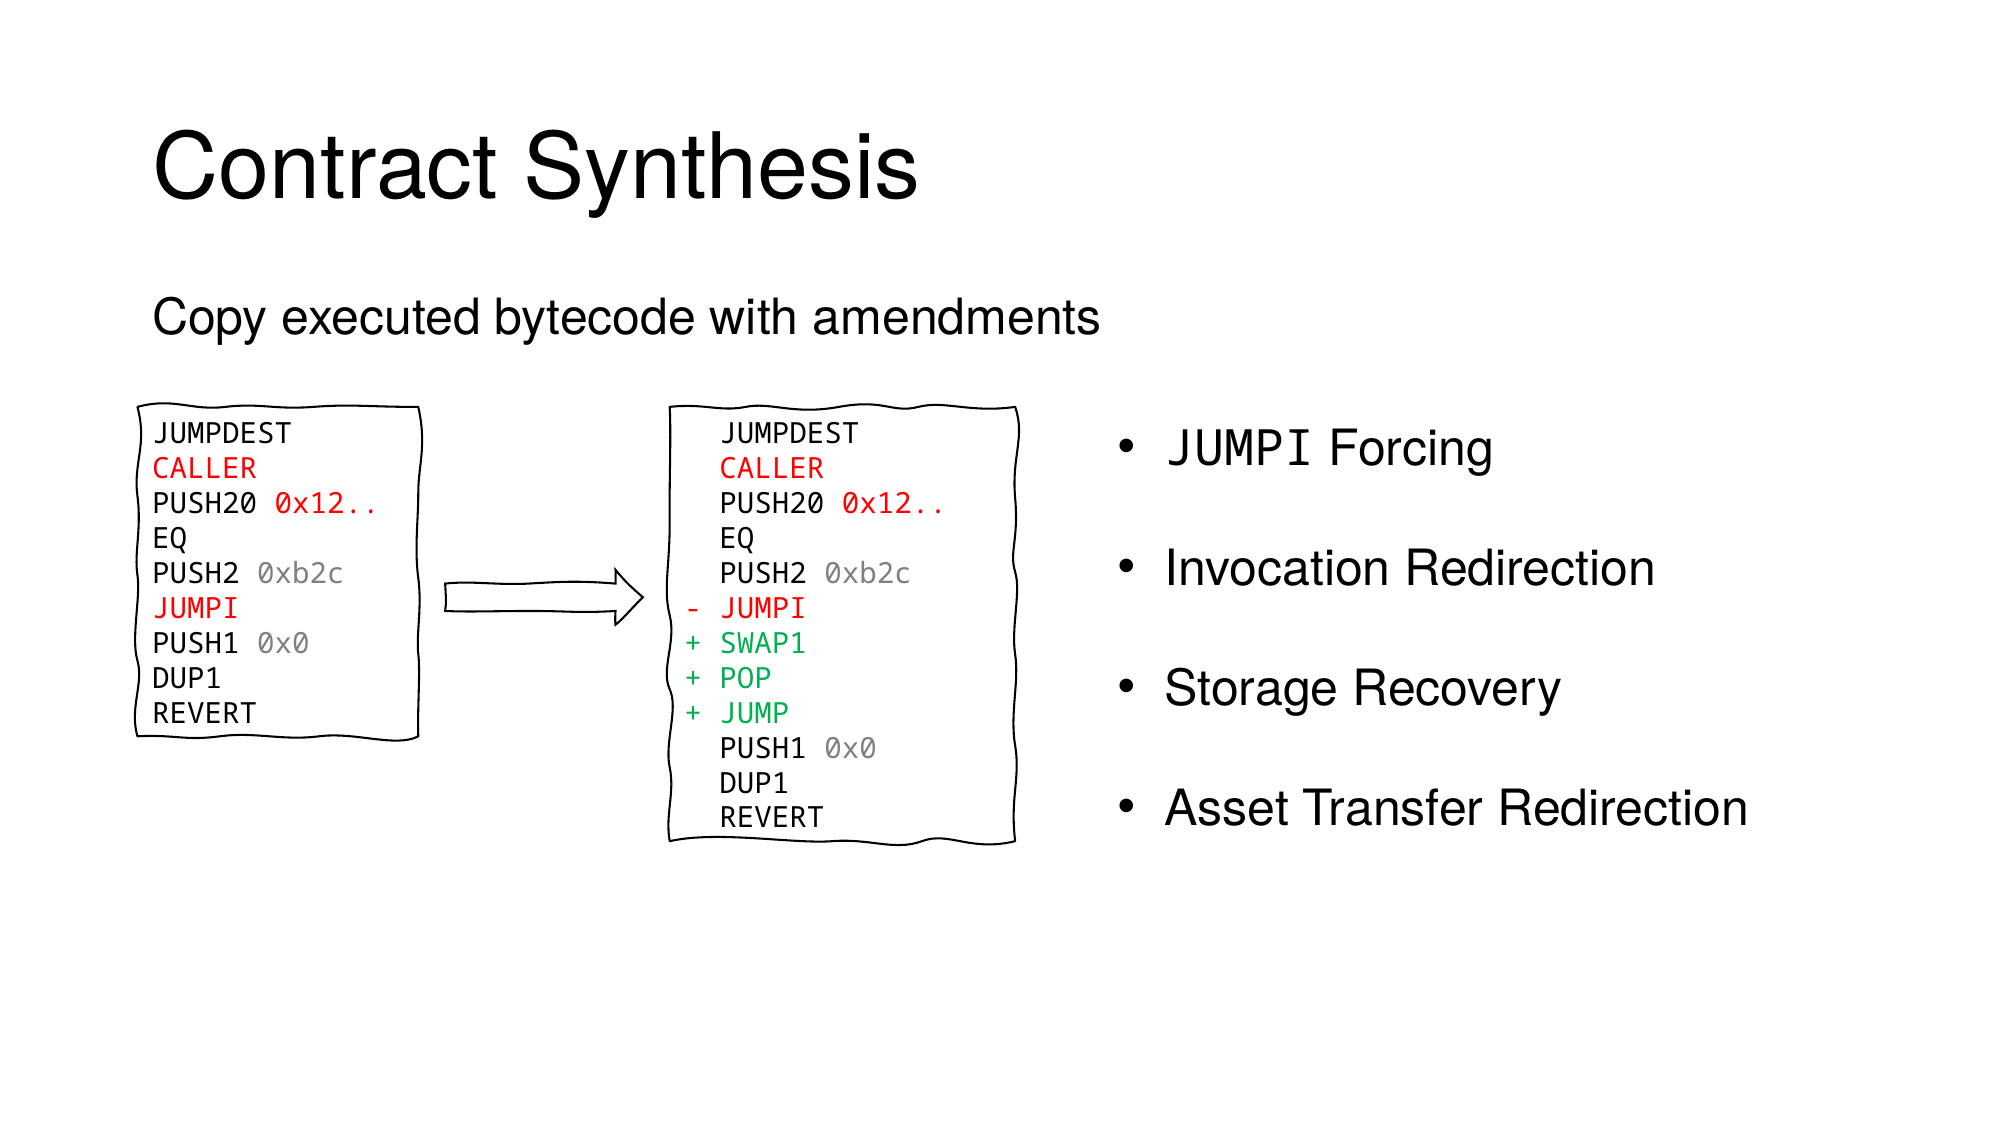

# Contract Synthesis
Copy executed bytecode with amendments
JUMPDEST
CALLER
PUSH20 0x12..
EQ
PUSH2 0xb2c
JUMPI
PUSH1 0x0
DUP1
REVERT
  JUMPDEST
  CALLER
  PUSH20 0x12..
  EQ
  PUSH2 0xb2c
- JUMPI
+ SWAP1
+ POP
+ JUMP
  PUSH1 0x0
  DUP1
  REVERT
JUMPI Forcing

Invocation Redirection

Storage Recovery

Asset Transfer Redirection